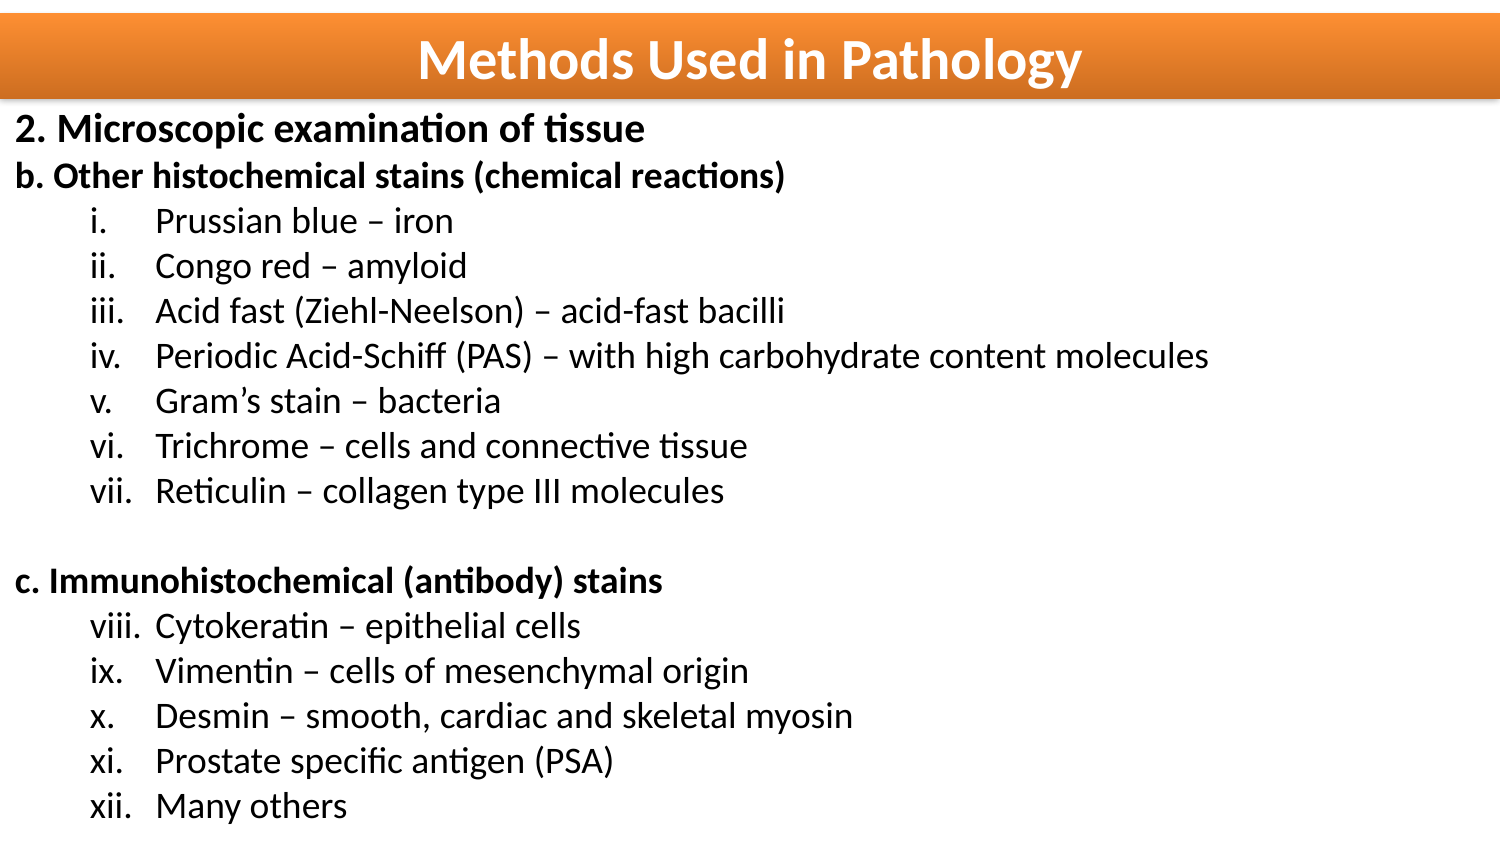

Methods Used in Pathology
2. Microscopic examination of tissue
b. Other histochemical stains (chemical reactions)
Prussian blue – iron
Congo red – amyloid
Acid fast (Ziehl-Neelson) – acid-fast bacilli
Periodic Acid-Schiff (PAS) – with high carbohydrate content molecules
Gram’s stain – bacteria
Trichrome – cells and connective tissue
Reticulin – collagen type III molecules

c. Immunohistochemical (antibody) stains
Cytokeratin – epithelial cells
Vimentin – cells of mesenchymal origin
Desmin – smooth, cardiac and skeletal myosin
Prostate specific antigen (PSA)
Many others